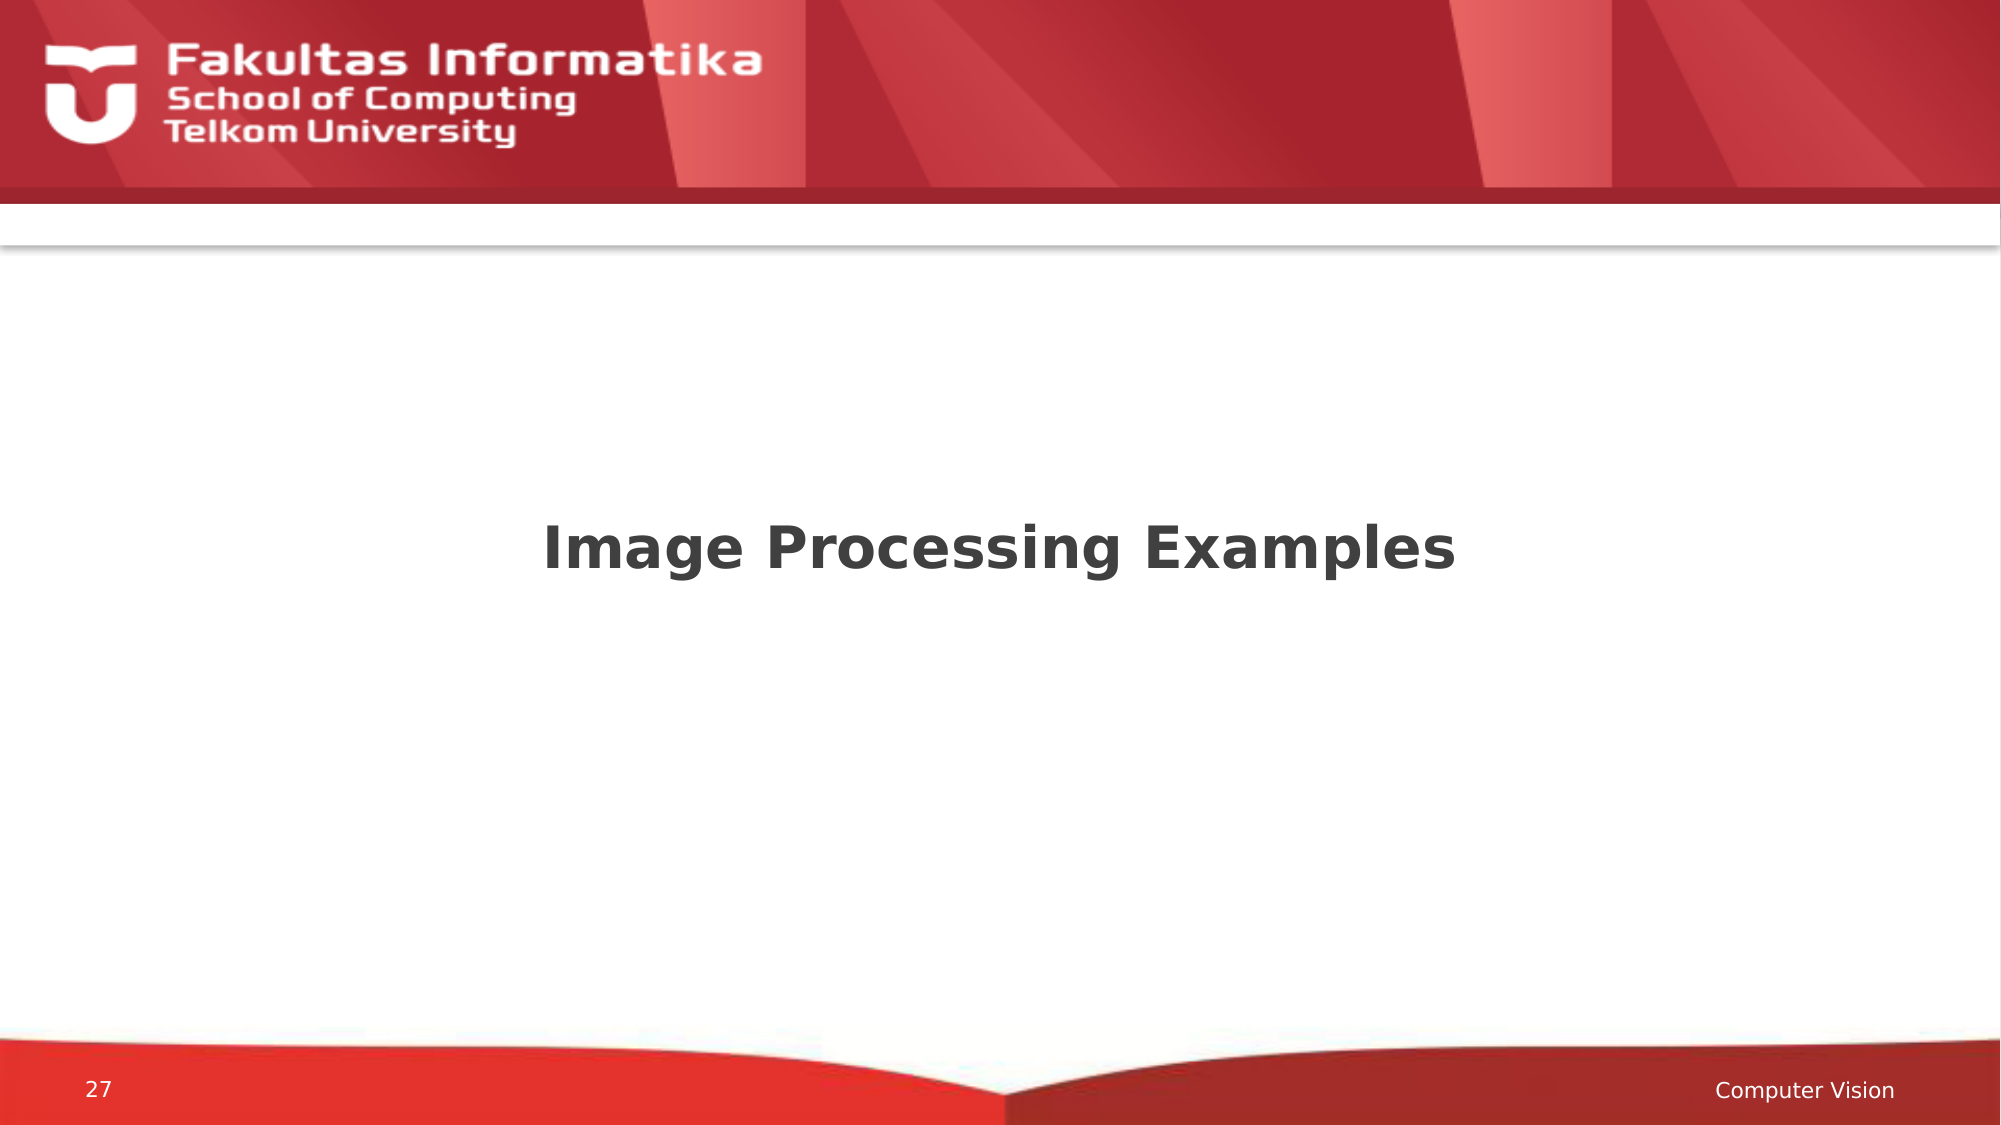

# Image Processing Examples
Computer Vision
27